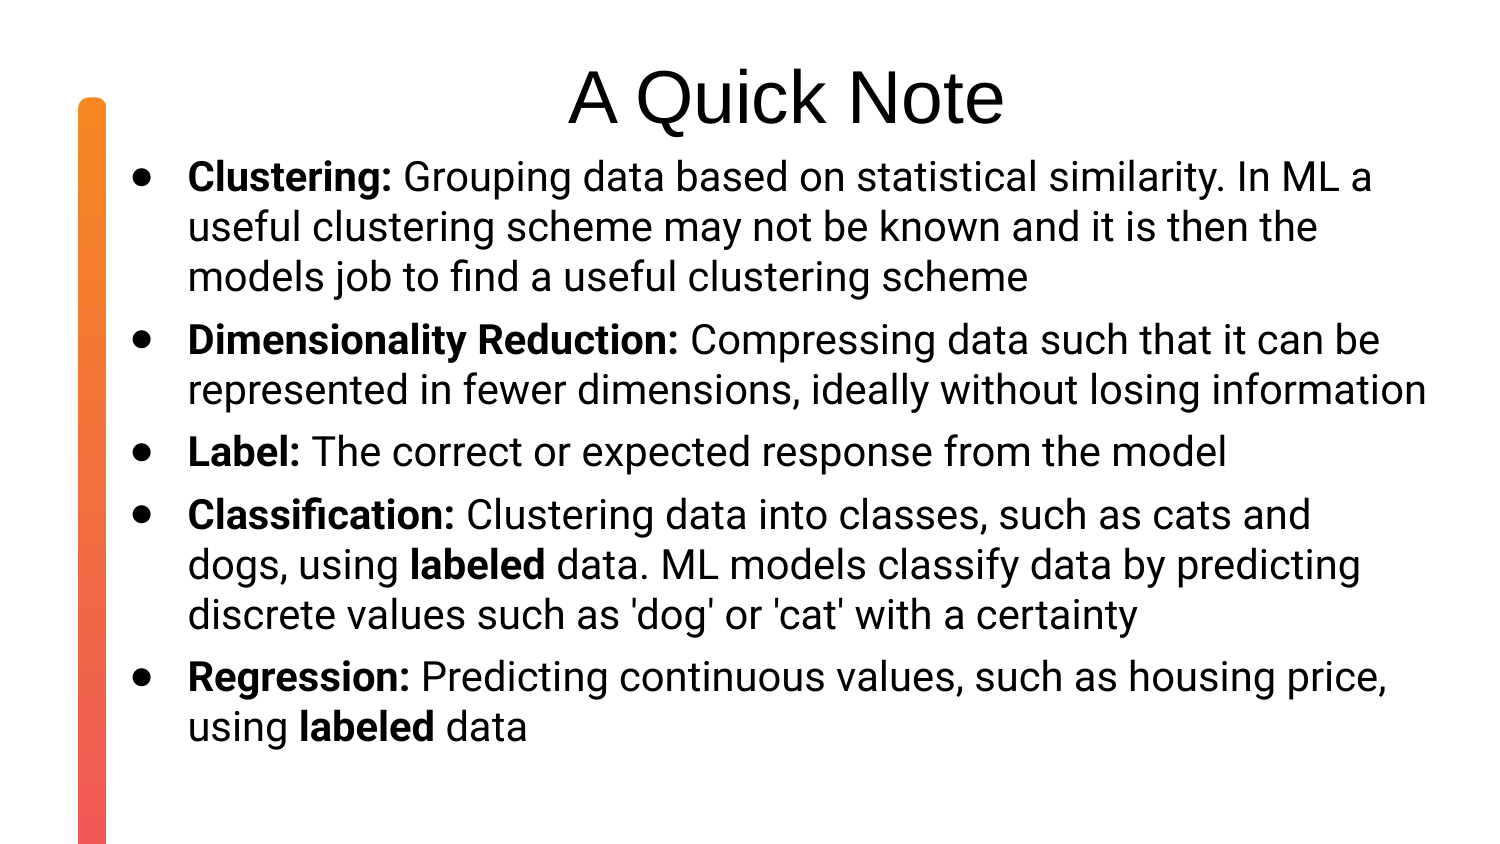

A Quick Note
Clustering: Grouping data based on statistical similarity. In ML a useful clustering scheme may not be known and it is then the models job to find a useful clustering scheme
Dimensionality Reduction: Compressing data such that it can be represented in fewer dimensions, ideally without losing information
Label: The correct or expected response from the model
Classification: Clustering data into classes, such as cats and dogs, using labeled data. ML models classify data by predicting discrete values such as 'dog' or 'cat' with a certainty
Regression: Predicting continuous values, such as housing price, using labeled data